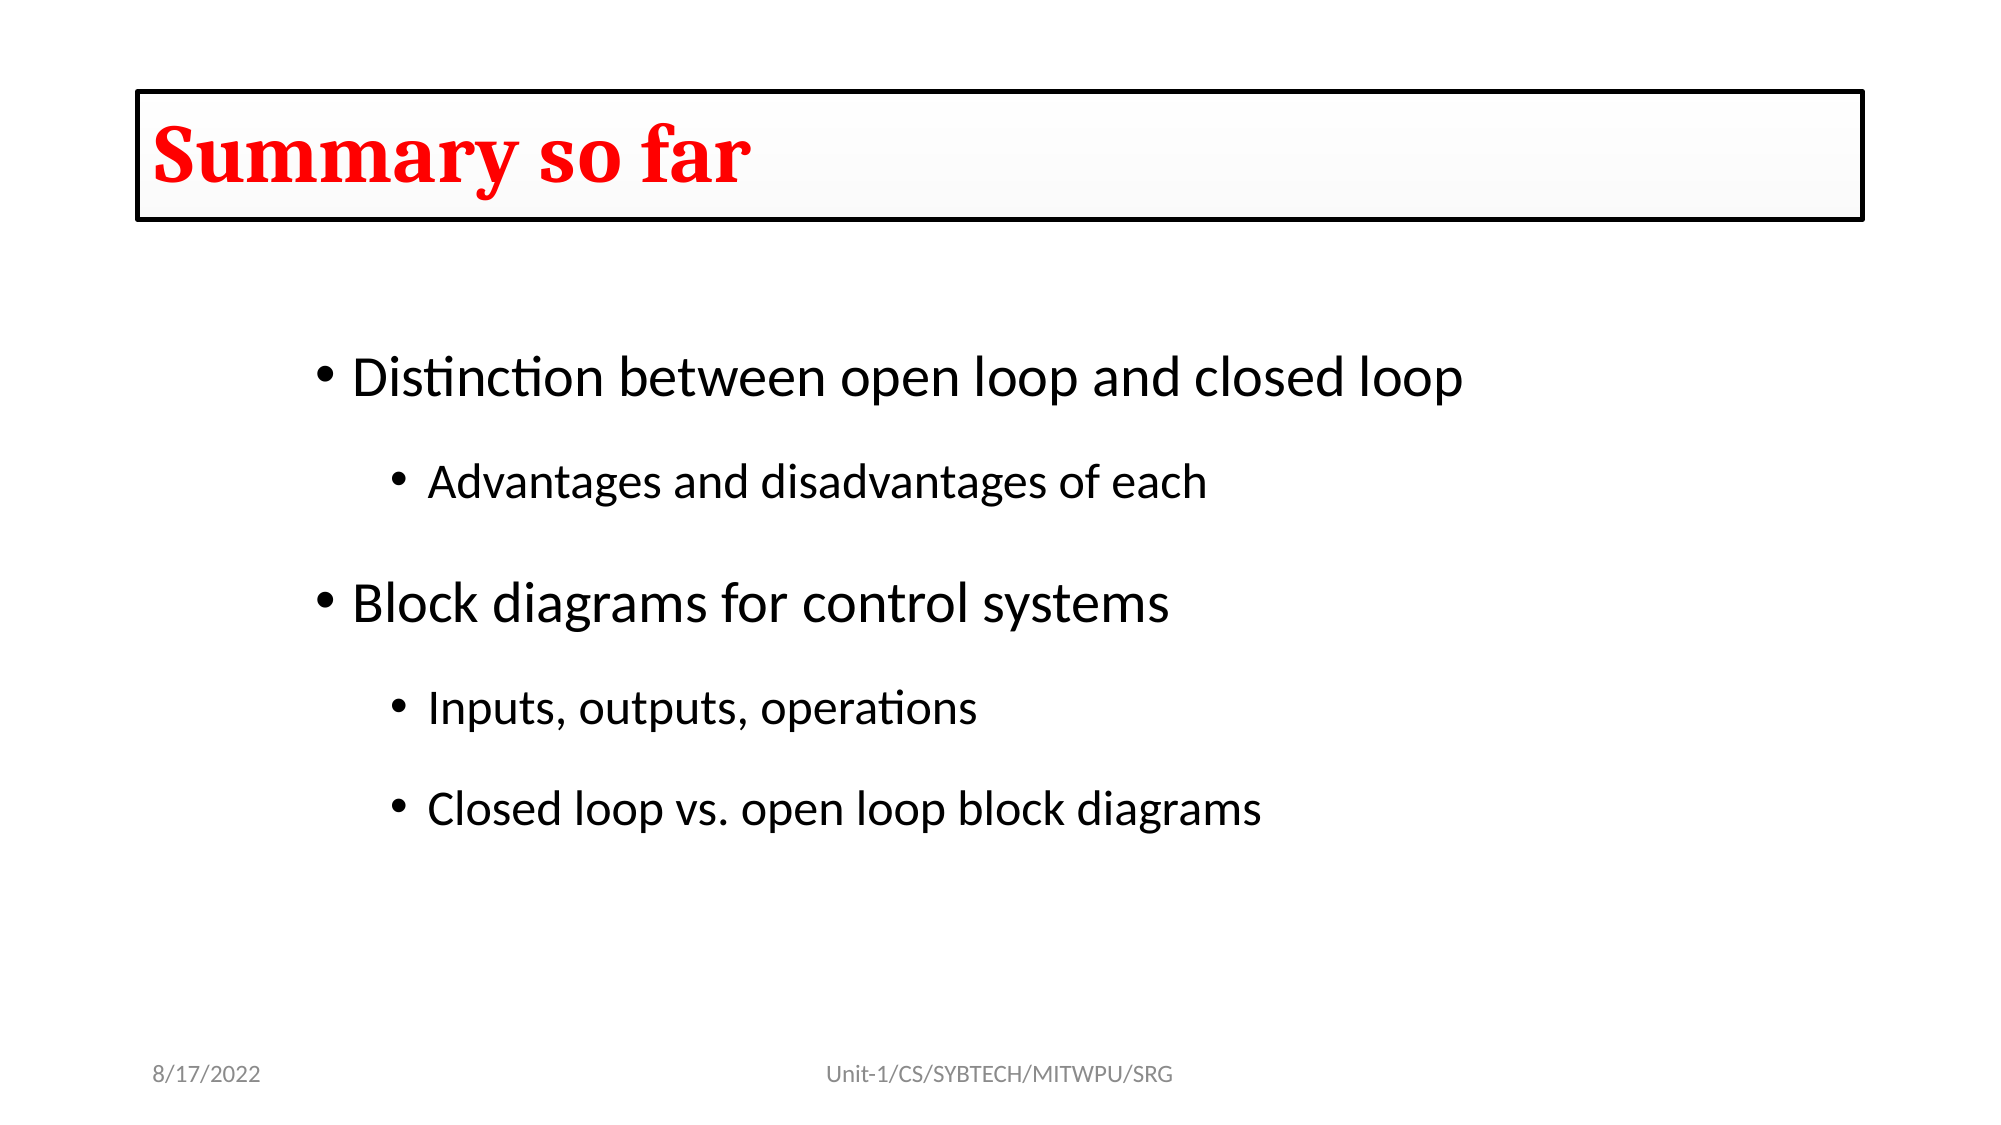

Summary so far
Distinction between open loop and closed loop
Advantages and disadvantages of each
Block diagrams for control systems
Inputs, outputs, operations
Closed loop vs. open loop block diagrams
8/17/2022
Unit-1/CS/SYBTECH/MITWPU/SRG